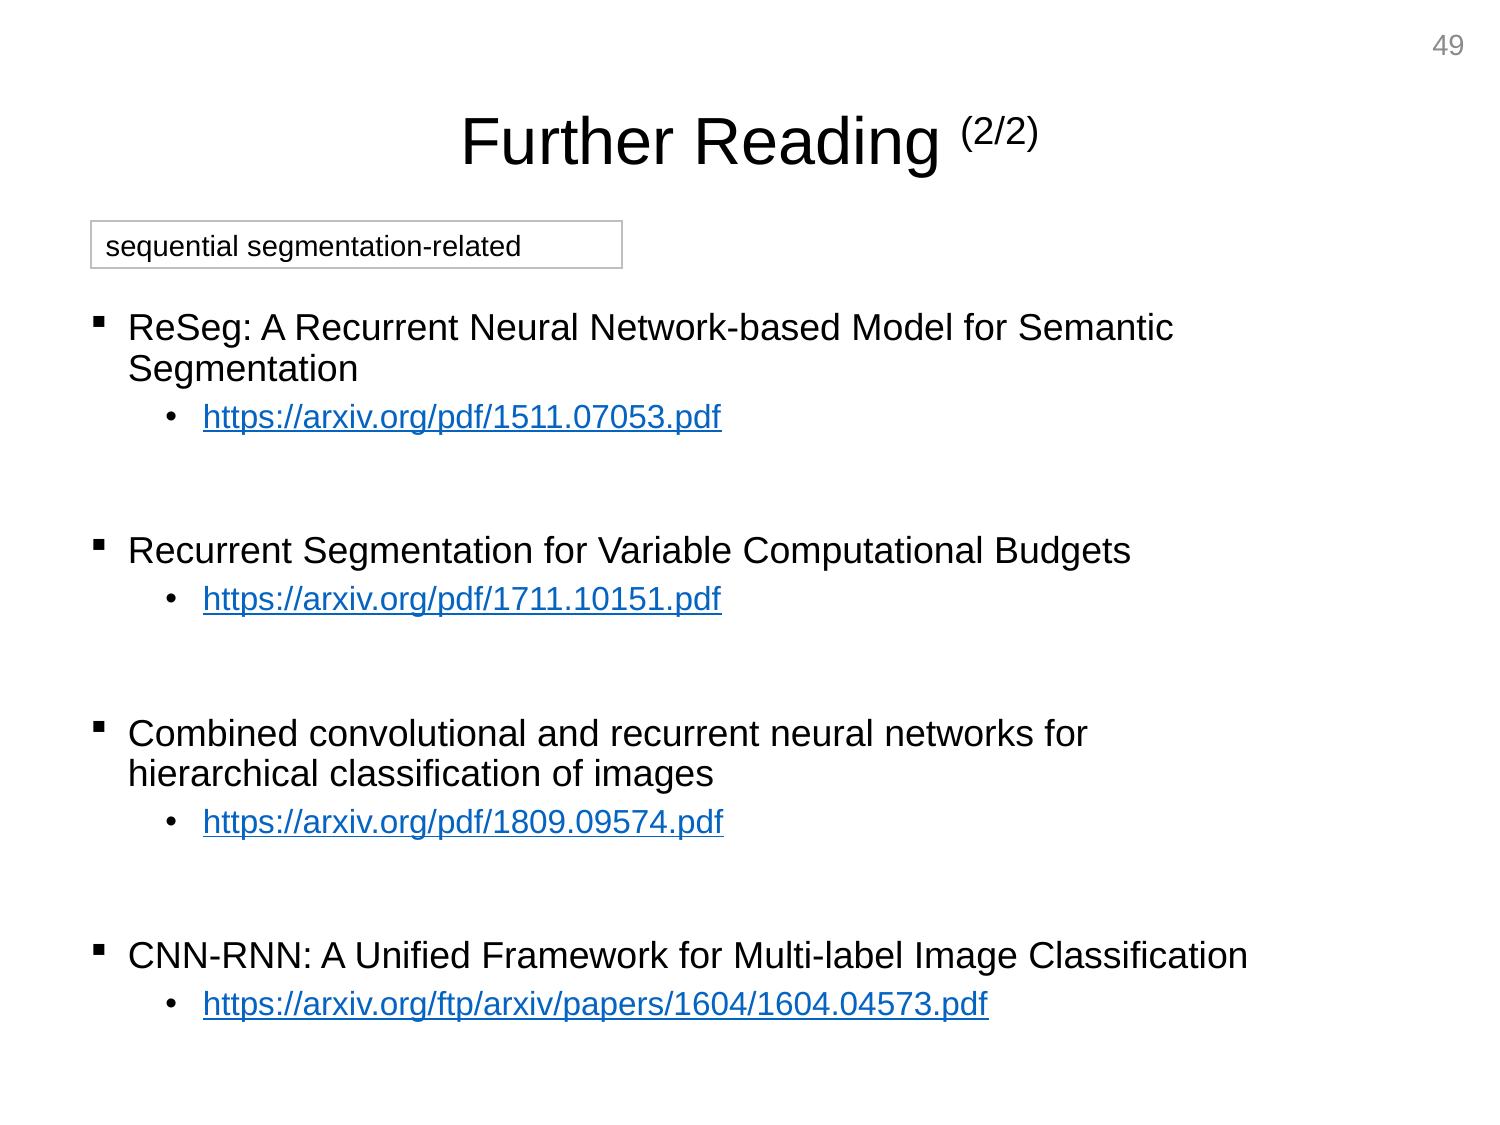

49
# Further Reading (2/2)
sequential segmentation-related
ReSeg: A Recurrent Neural Network-based Model for Semantic
Segmentation
https://arxiv.org/pdf/1511.07053.pdf

Recurrent Segmentation for Variable Computational Budgets
https://arxiv.org/pdf/1711.10151.pdf

Combined convolutional and recurrent neural networks for
hierarchical classification of images
https://arxiv.org/pdf/1809.09574.pdf

CNN-RNN: A Unified Framework for Multi-label Image Classification
https://arxiv.org/ftp/arxiv/papers/1604/1604.04573.pdf